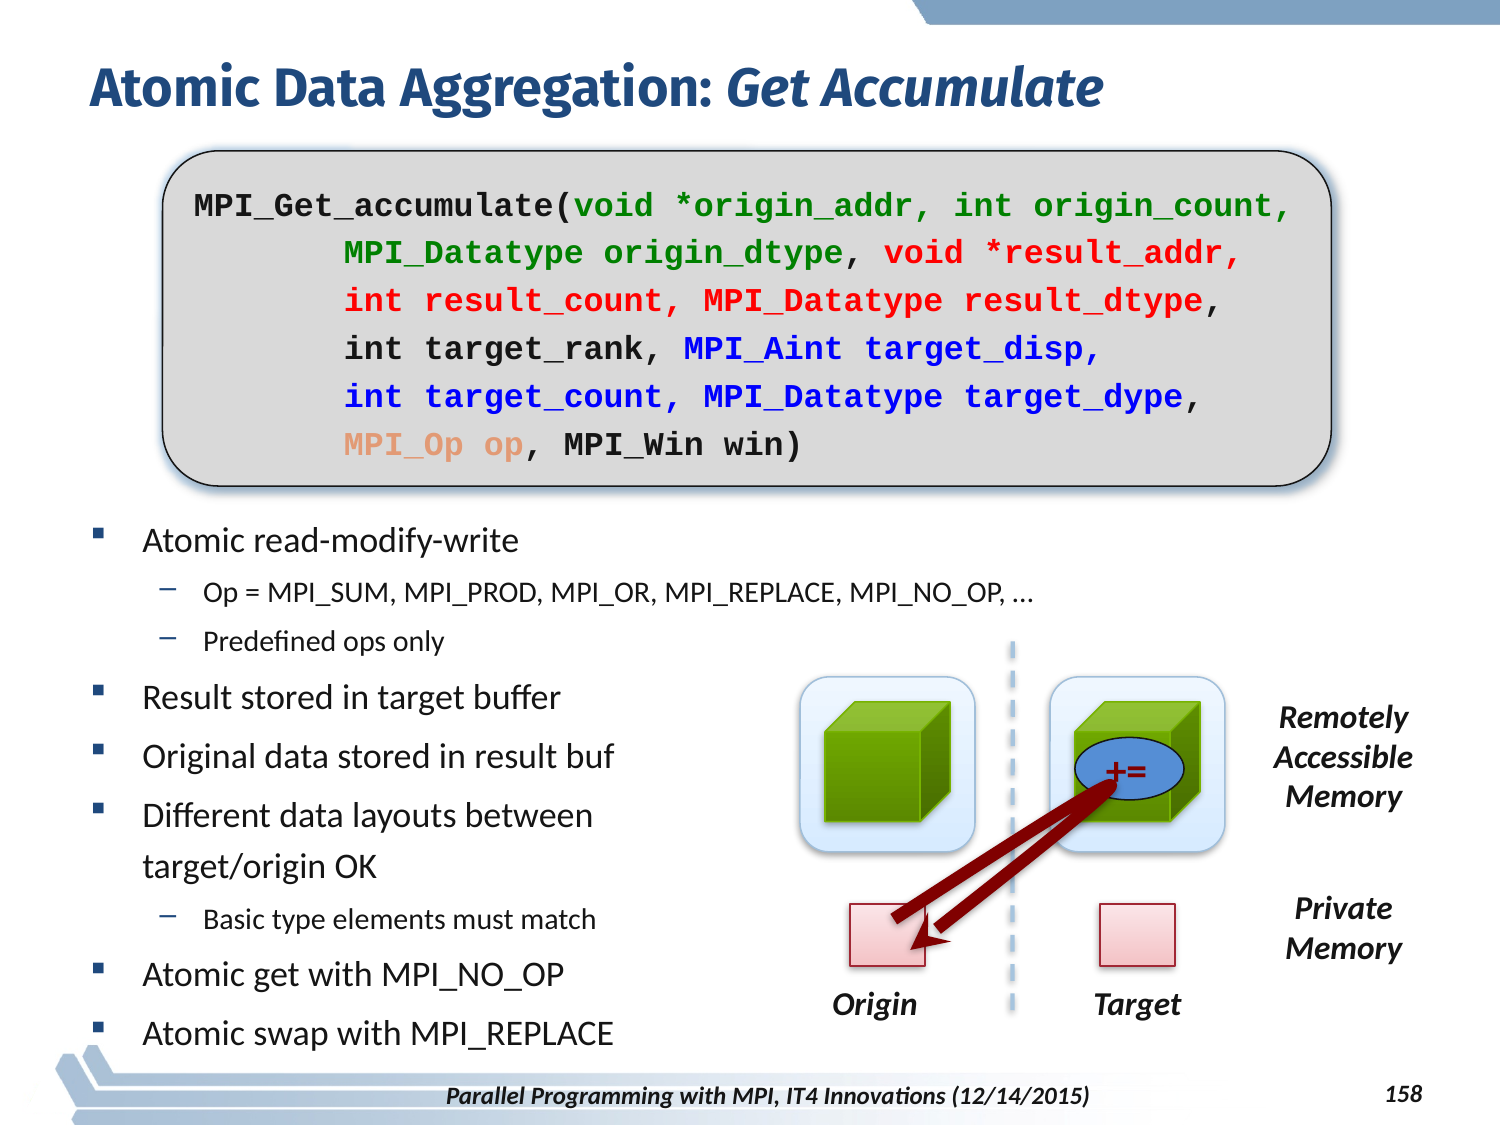

# Atomic Data Aggregation: Get Accumulate
MPI_Get_accumulate(void *origin_addr, int origin_count,
	MPI_Datatype origin_dtype, void *result_addr,
	int result_count, MPI_Datatype result_dtype,
	int target_rank, MPI_Aint target_disp,
	int target_count, MPI_Datatype target_dype,
	MPI_Op op, MPI_Win win)
Atomic read-modify-write
Op = MPI_SUM, MPI_PROD, MPI_OR, MPI_REPLACE, MPI_NO_OP, …
Predefined ops only
Result stored in target buffer
Original data stored in result buf
Different data layouts between
target/origin OK
Basic type elements must match
Atomic get with MPI_NO_OP
Atomic swap with MPI_REPLACE

Remotely Accessible Memory

+=

Private Memory

Origin
Target
158
Parallel Programming with MPI, IT4 Innovations (12/14/2015)